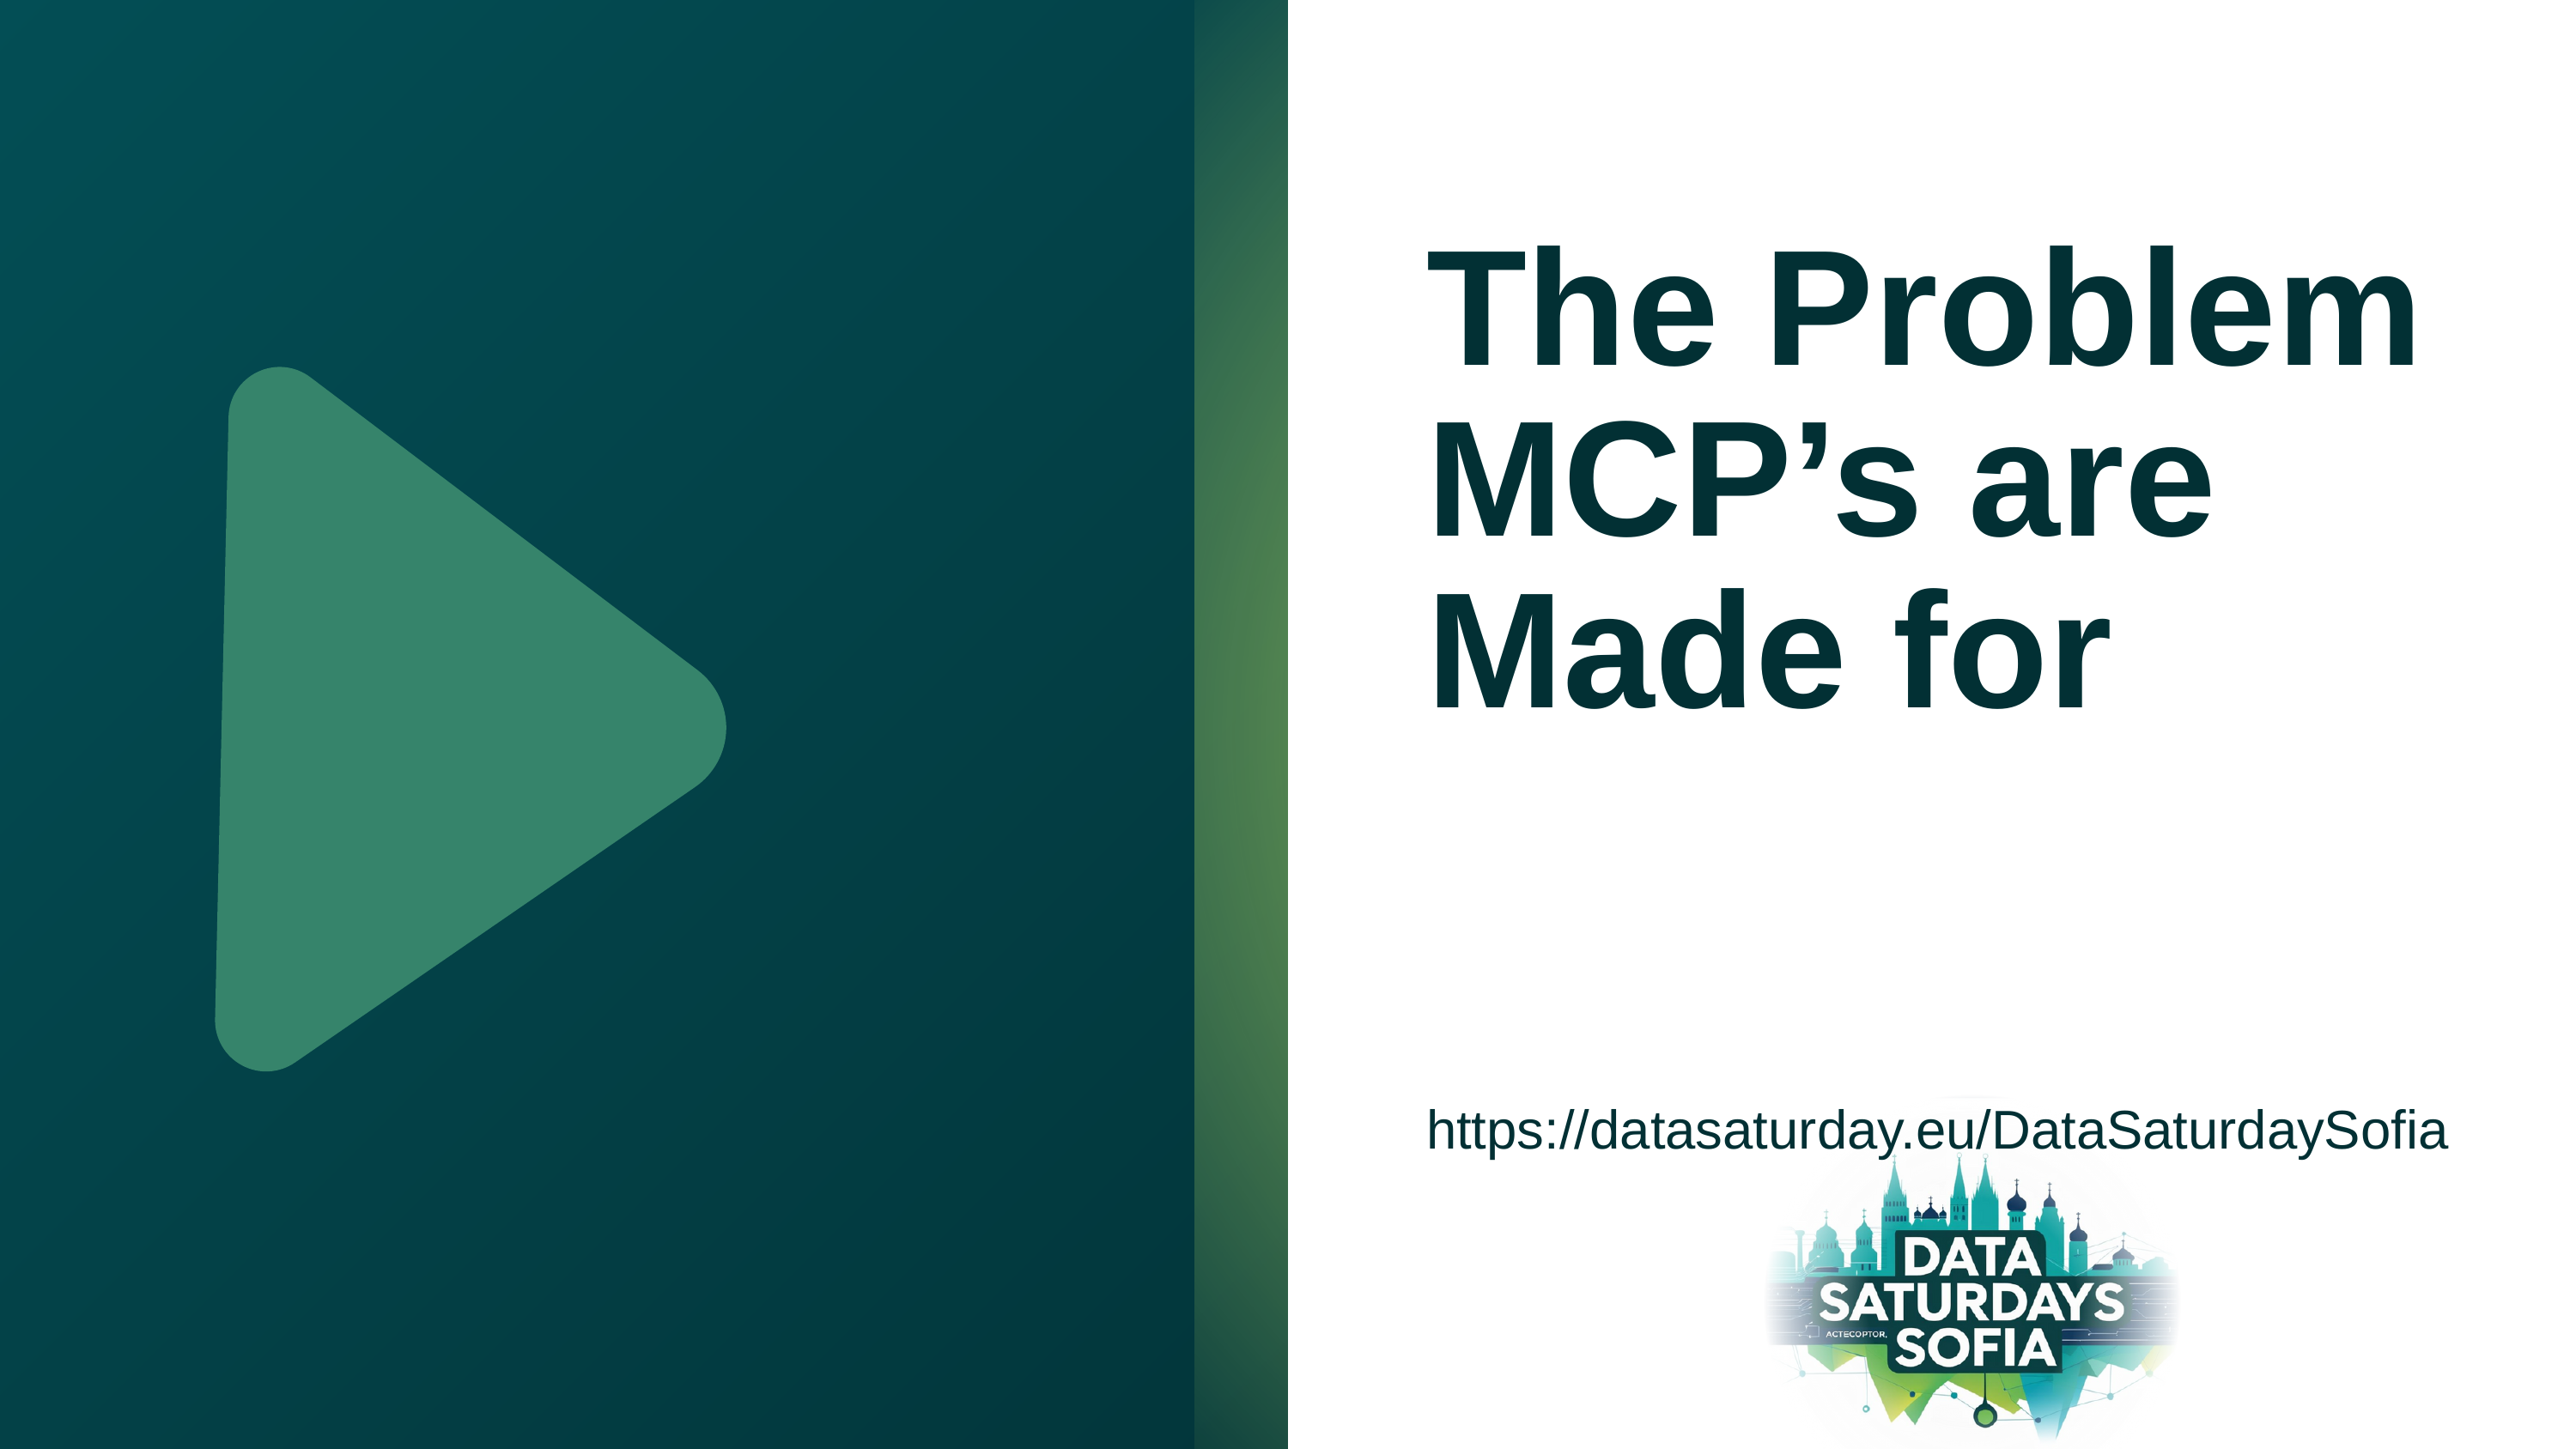

The Problem MCP’s are Made for

https://datasaturday.eu/DataSaturdaySofia